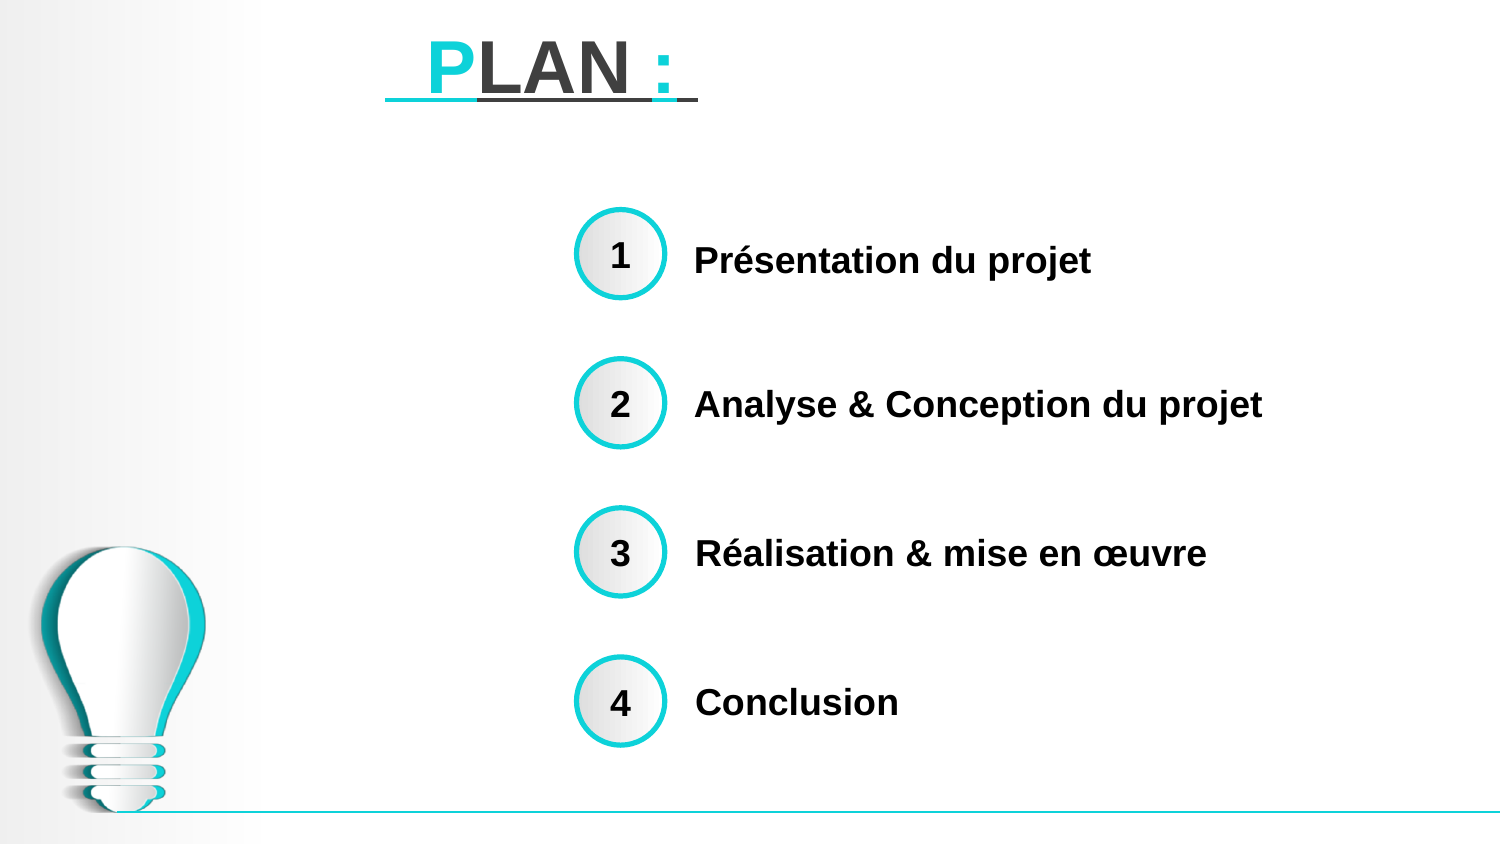

# PLAN :

1
Présentation du projet

2
Analyse & Conception du projet

3
Réalisation & mise en œuvre

4
Conclusion